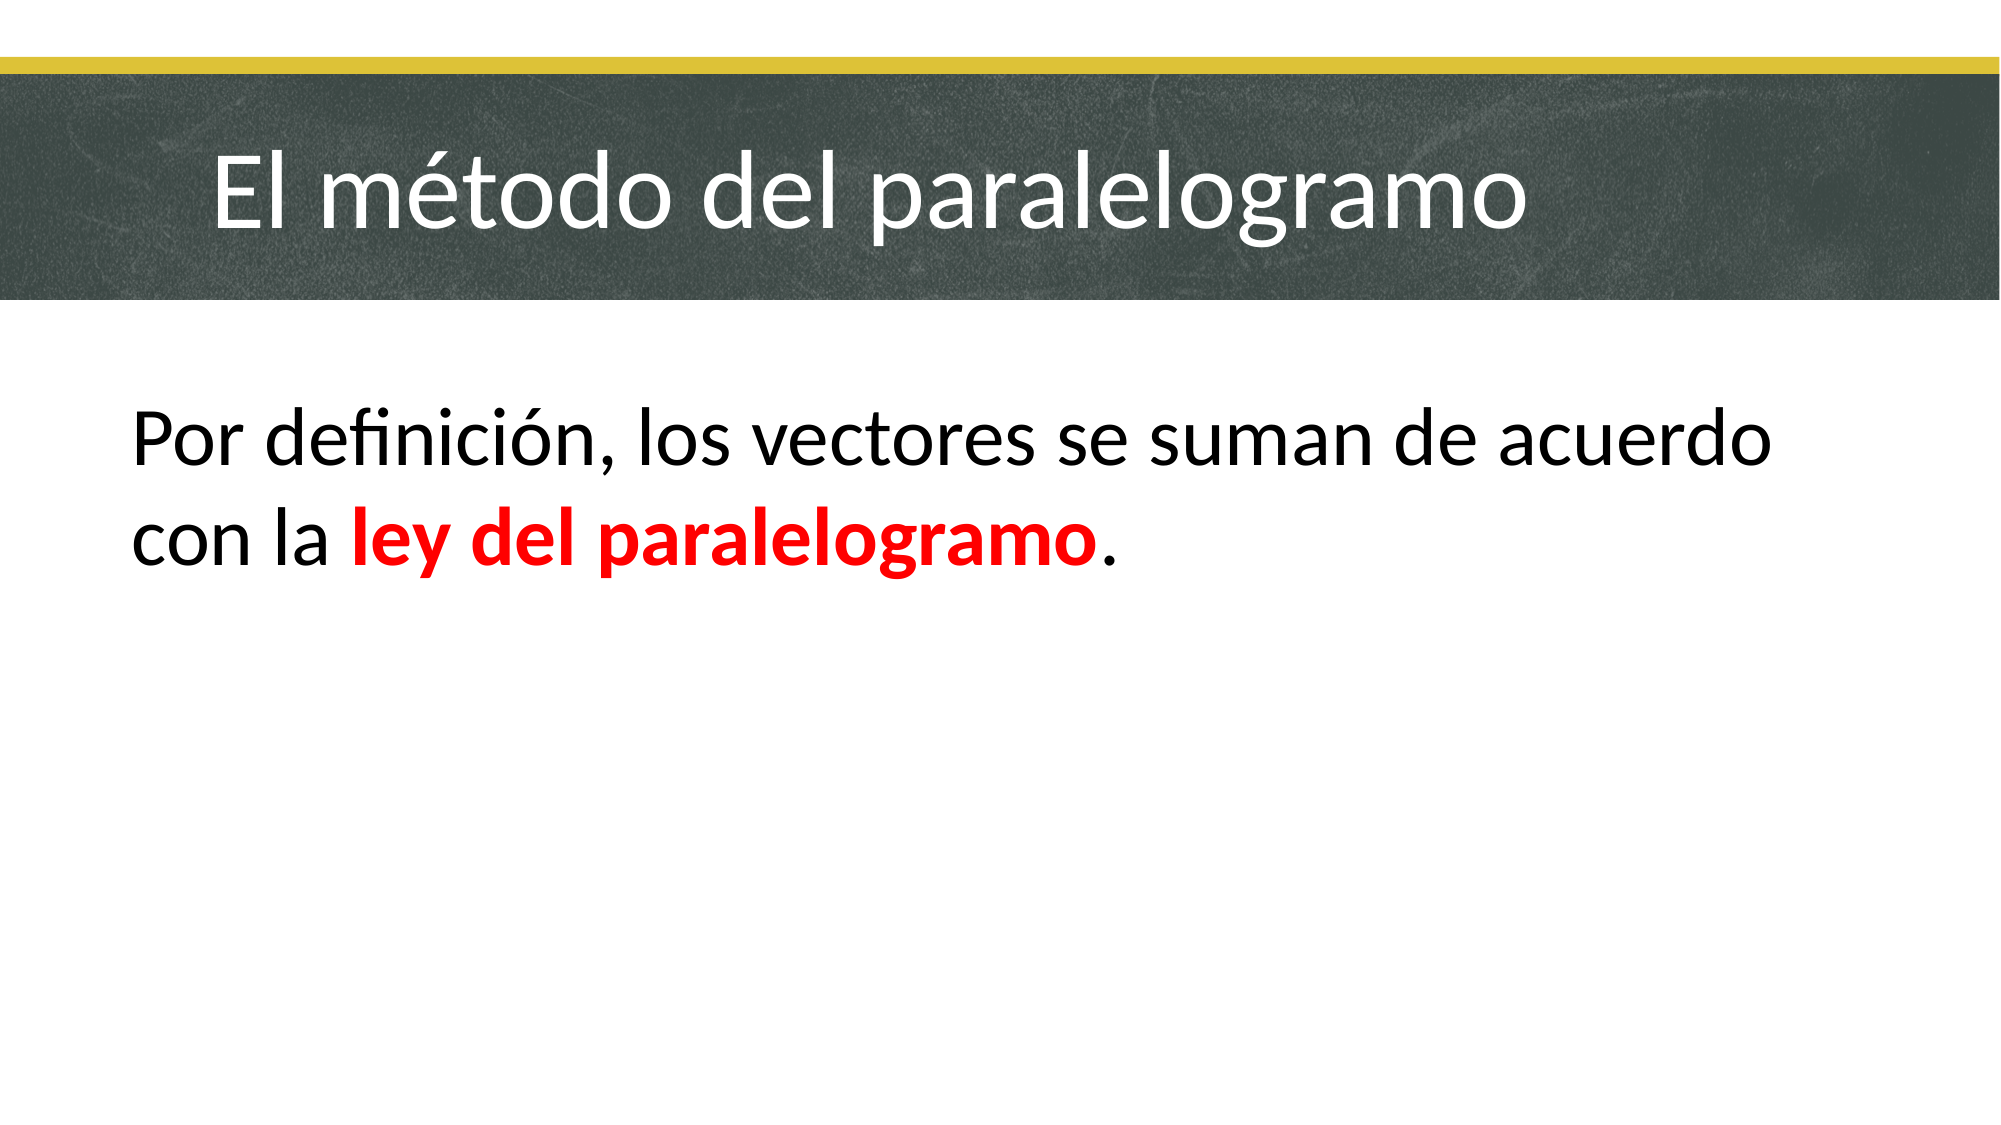

El método del paralelogramo
Por definición, los vectores se suman de acuerdo con la ley del paralelogramo.